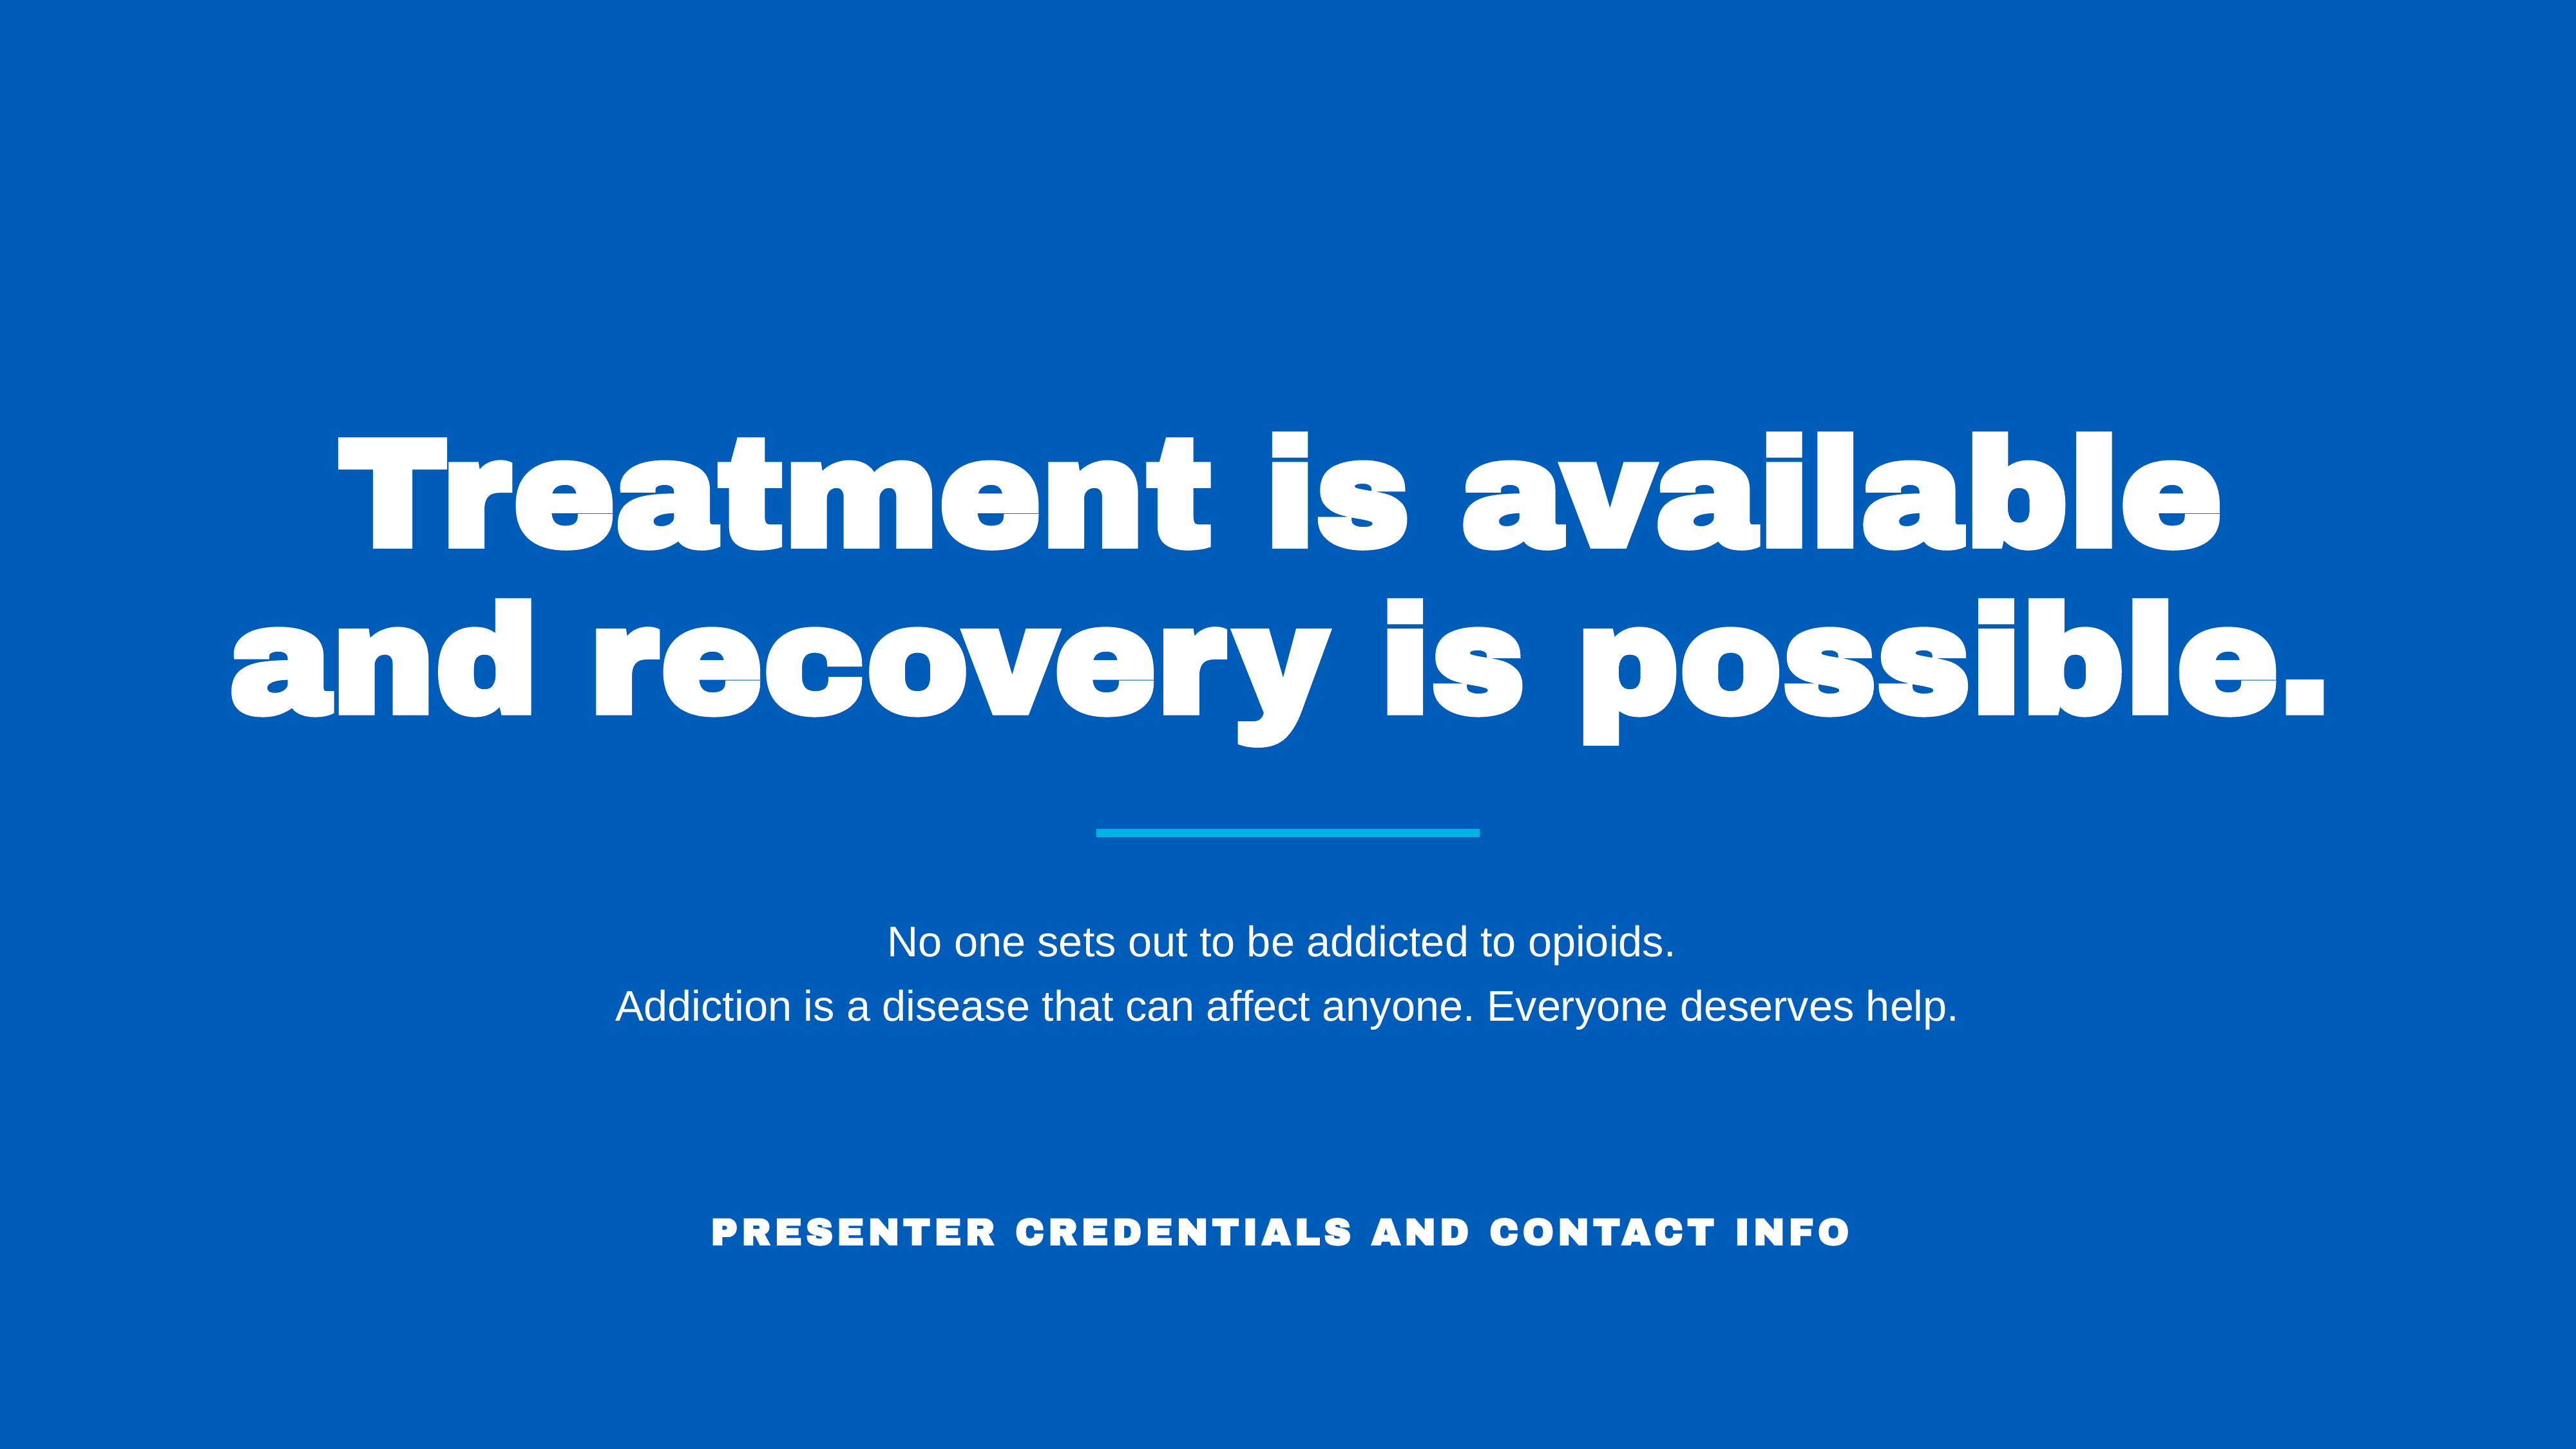

# Treatment is available and recovery is possible.
No one sets out to be addicted to opioids.
Addiction is a disease that can affect anyone. Everyone deserves help.
PRESENTER CREDENTIALS AND CONTACT INFO